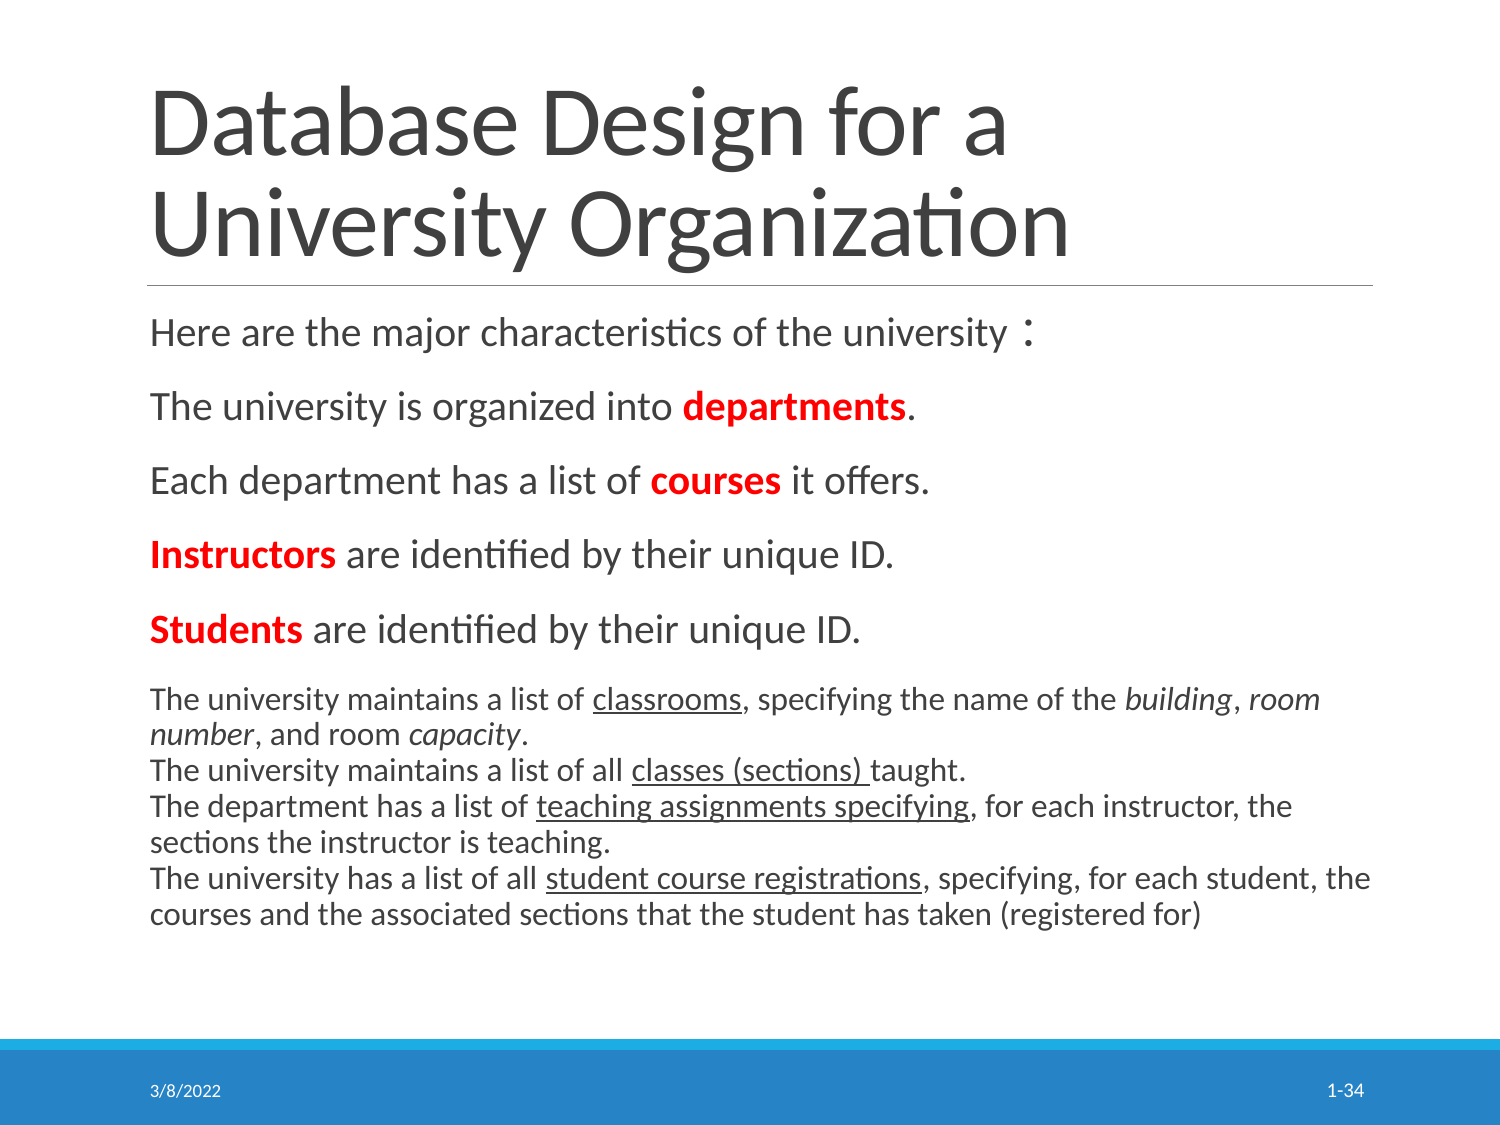

# Database Design for a University Organization
Here are the major characteristics of the university：
The university is organized into departments.
Each department has a list of courses it offers.
Instructors are identified by their unique ID.
Students are identified by their unique ID.
The university maintains a list of classrooms, specifying the name of the building, room number, and room capacity.
The university maintains a list of all classes (sections) taught.
The department has a list of teaching assignments specifying, for each instructor, the sections the instructor is teaching.
The university has a list of all student course registrations, specifying, for each student, the courses and the associated sections that the student has taken (registered for)
3/8/2022
1-34